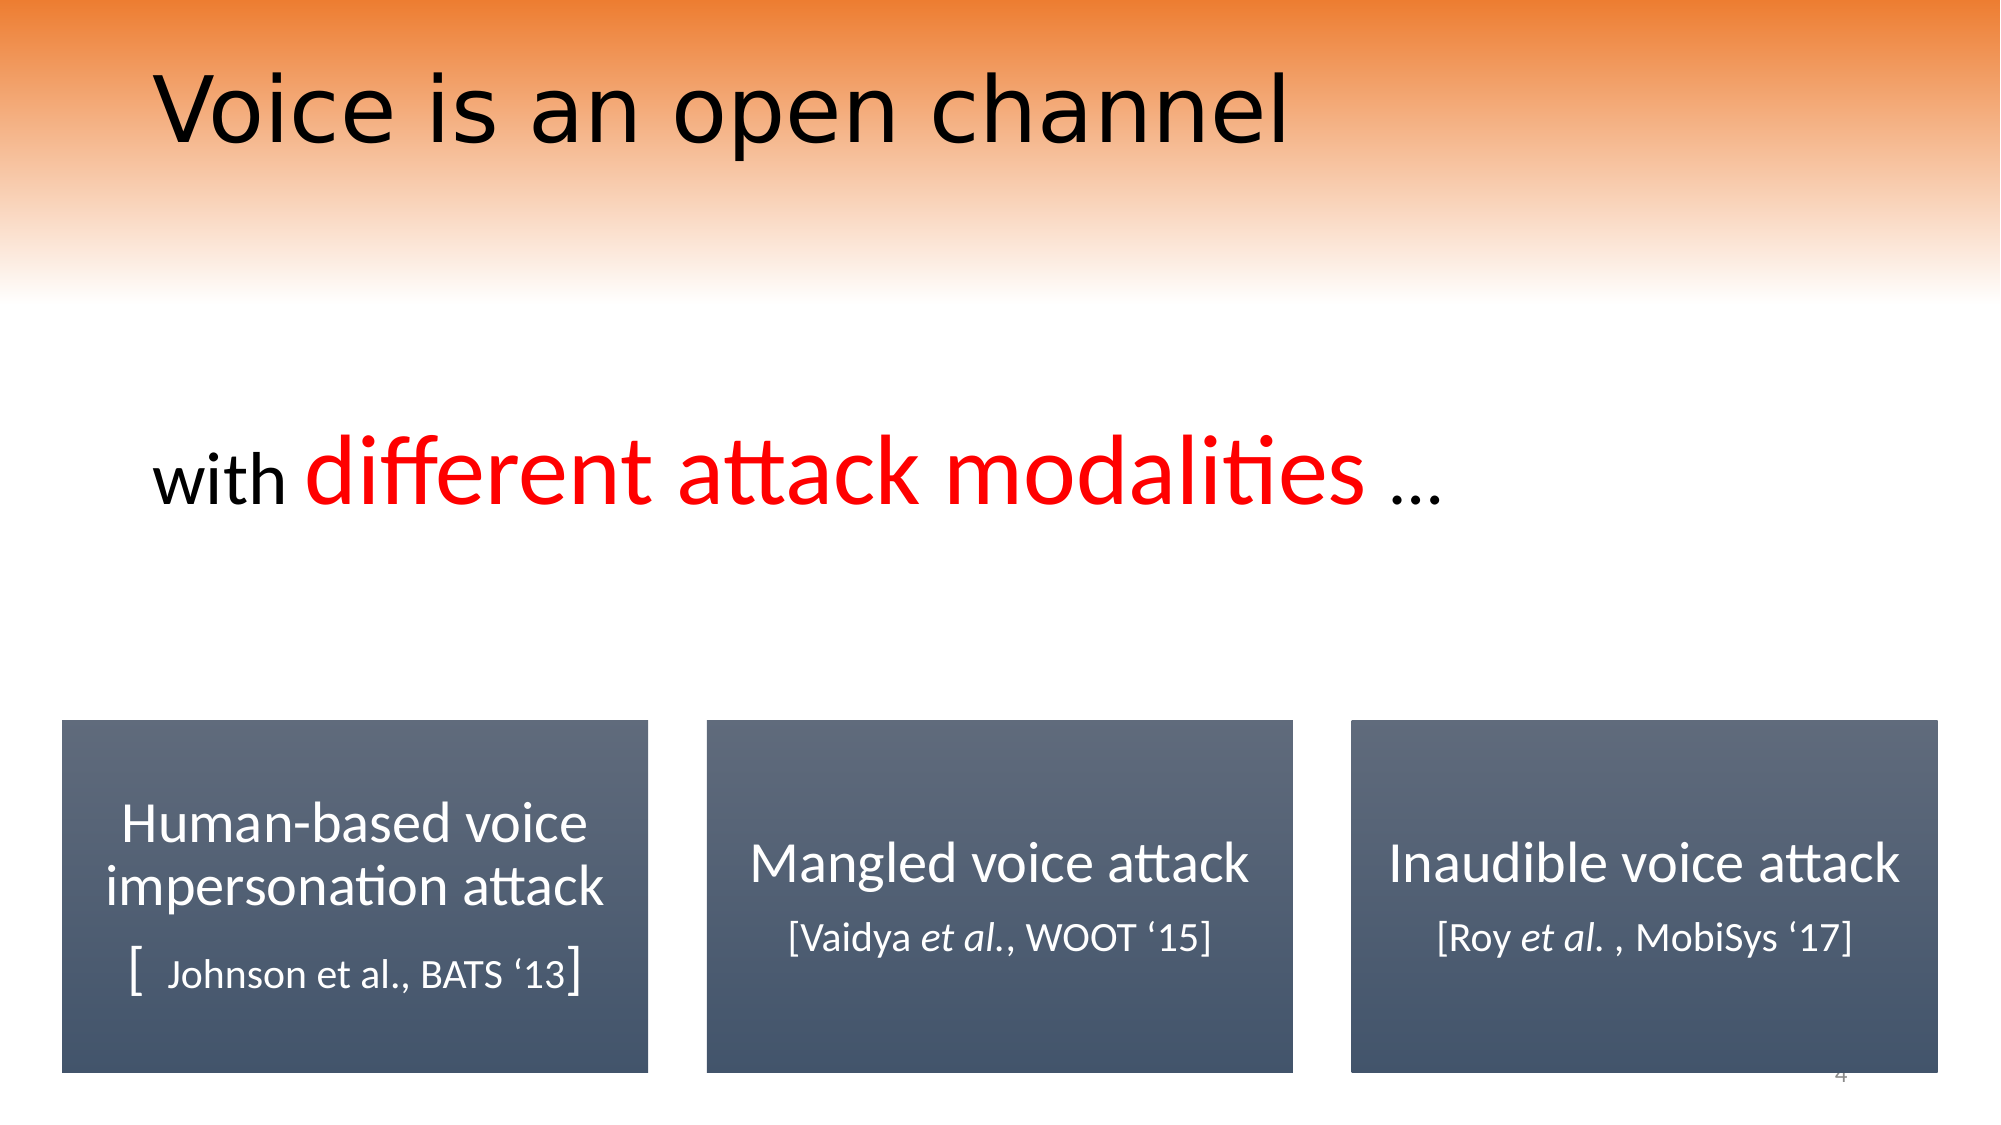

# Voice is an open channel

with different attack modalities …
Human-based voice impersonation attack
[  Johnson et al., BATS ‘13]
Mangled voice attack
[Vaidya et al., WOOT ‘15]
Inaudible voice attack
[Roy et al. , MobiSys ‘17]
4